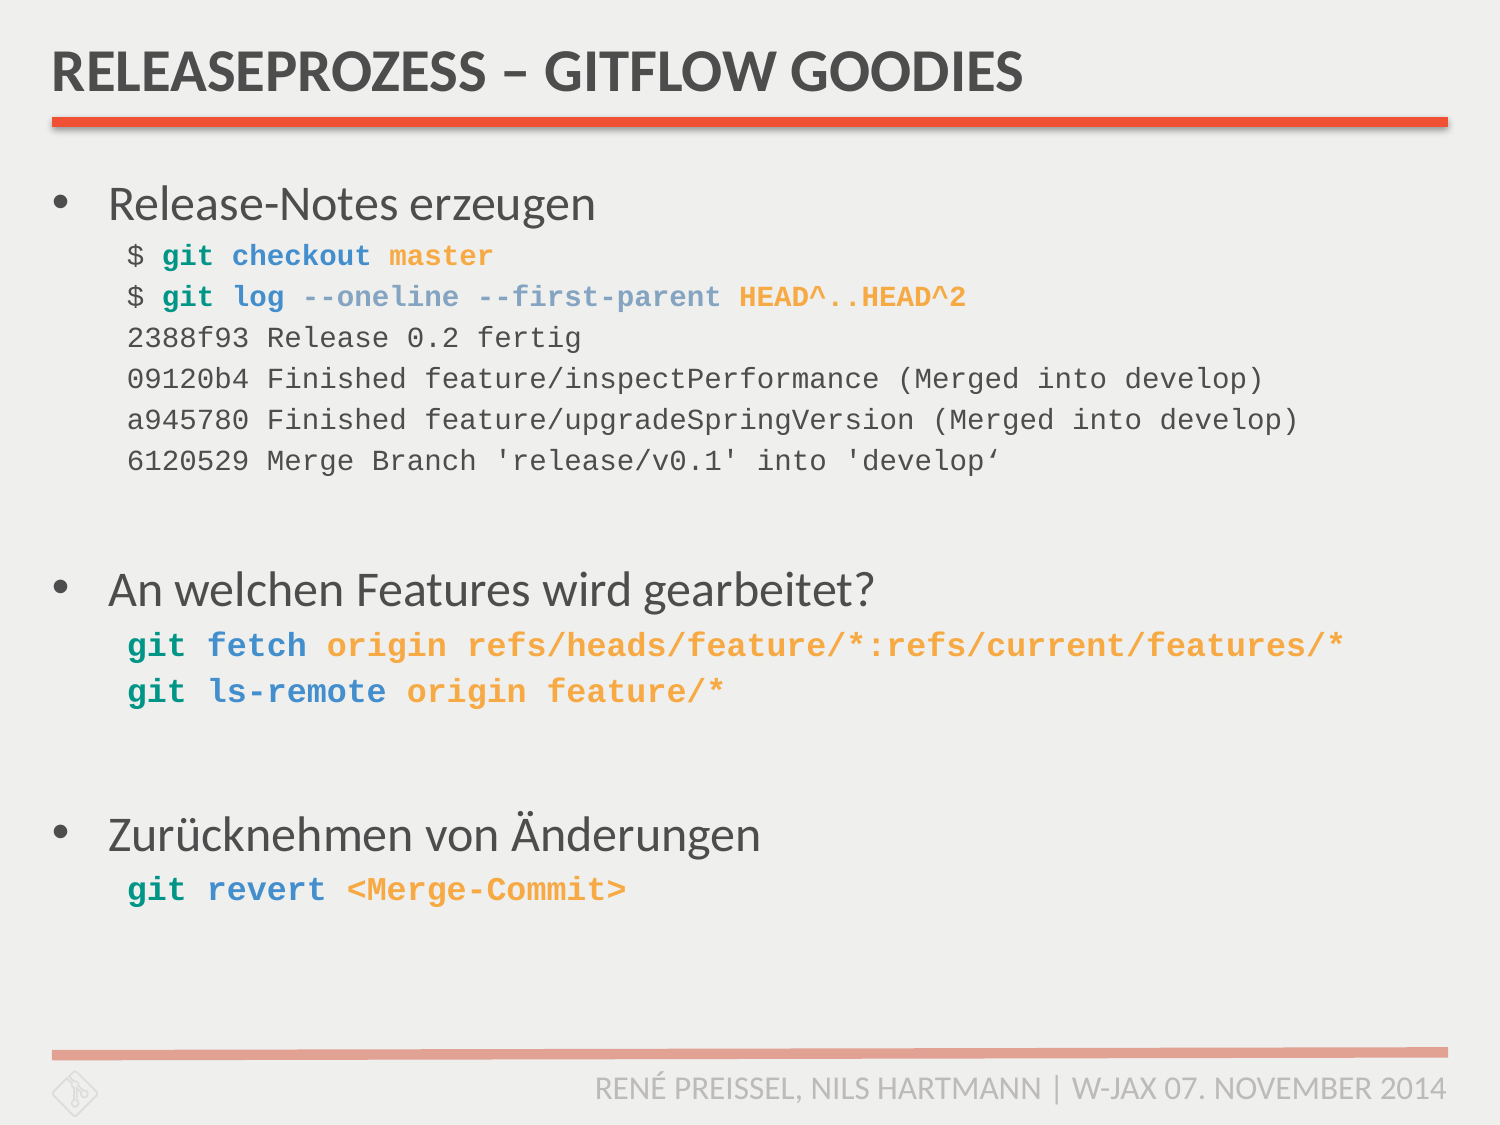

# RELEASEPROZESS – GITFLOW GOODIES
Release-Notes erzeugen
$ git checkout master
$ git log --oneline --first-parent HEAD^..HEAD^2
2388f93 Release 0.2 fertig
09120b4 Finished feature/inspectPerformance (Merged into develop)
a945780 Finished feature/upgradeSpringVersion (Merged into develop)
6120529 Merge Branch 'release/v0.1' into 'develop‘

An welchen Features wird gearbeitet?
git fetch origin refs/heads/feature/*:refs/current/features/*
git ls-remote origin feature/*

Zurücknehmen von Änderungen
git revert <Merge-Commit>